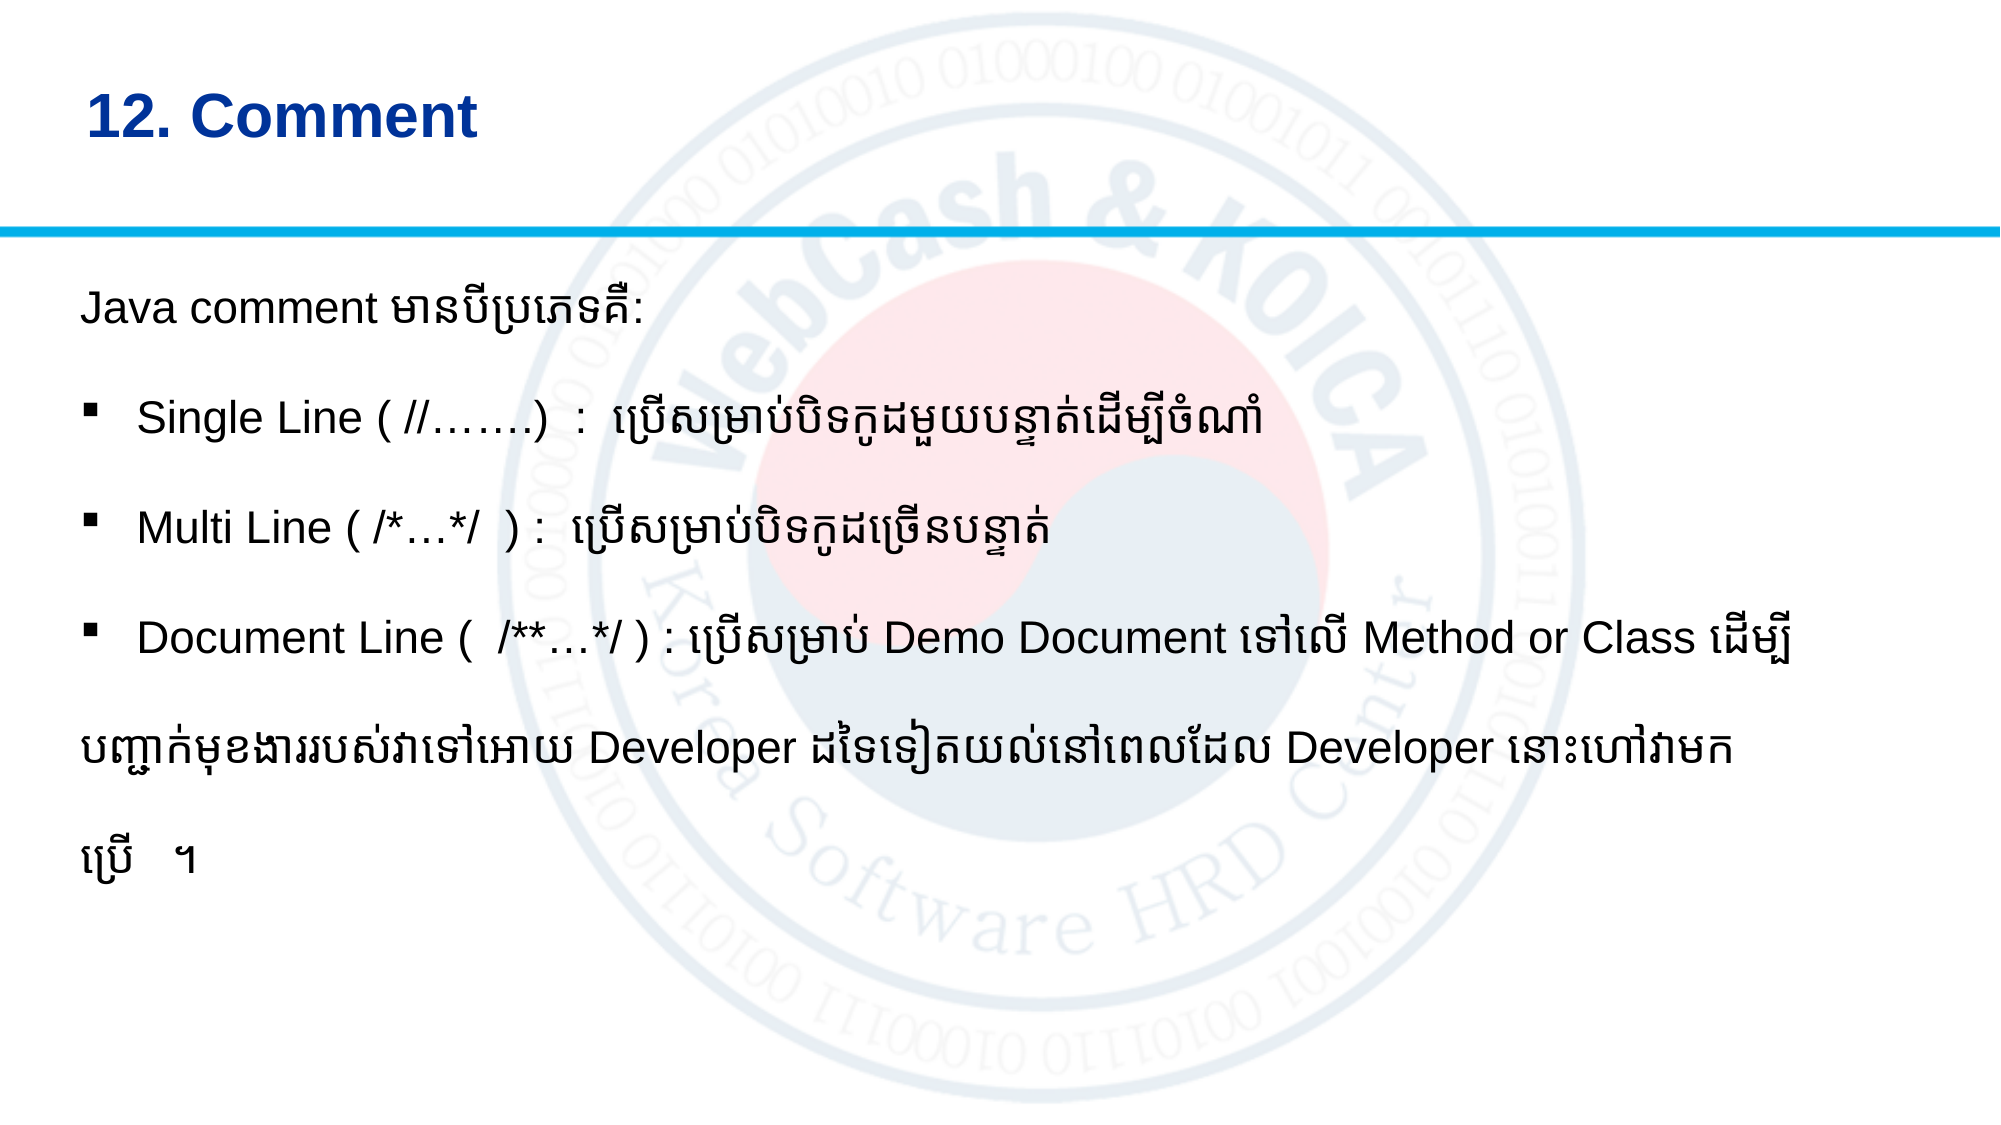

# 12. Comment

Java comment មានបីប្រភេទគឺ:

Single Line ( //…….)  :  ប្រើសម្រាប់បិទកូដមួយបន្ទាត់ដើម្បីចំណាំ

Multi Line ( /*…*/  ) :  ប្រើសម្រាប់បិទកូដច្រើនបន្ទាត់

Document Line (  /**…*/ ) : ប្រើសម្រាប់ Demo Document ទៅលើ Method or Class ដើម្បី

បញ្ជាក់មុខងាររបស់វាទៅអោយ Developer ដទៃទៀតយល់នៅពេលដែល Developer នោះហៅវាមក

ប្រើ   ។